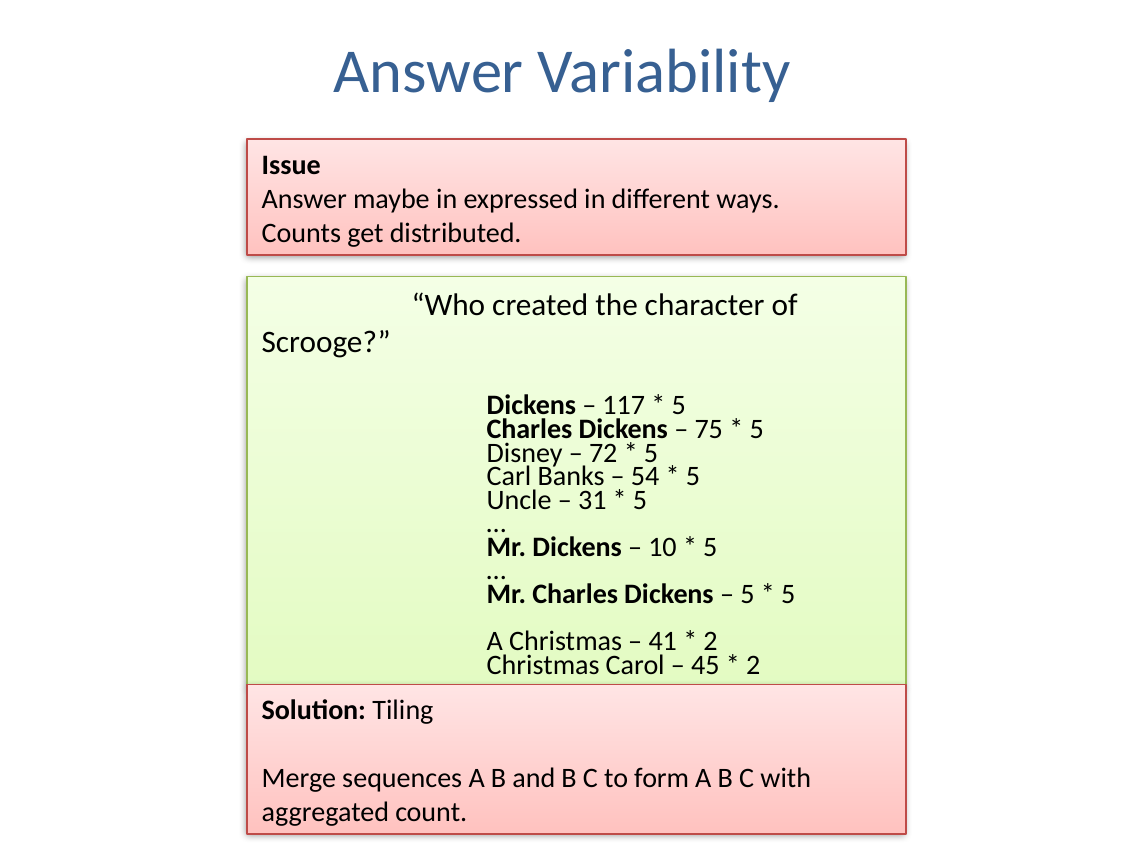

# Answer Variability
Issue
Answer maybe in expressed in different ways.
Counts get distributed.
	“Who created the character of Scrooge?”

	Dickens – 117 * 5
	Charles Dickens – 75 * 5
	Disney – 72 * 5
	Carl Banks – 54 * 5
	Uncle – 31 * 5
	…
	Mr. Dickens – 10 * 5
	…
	Mr. Charles Dickens – 5 * 5

	A Christmas – 41 * 2
	Christmas Carol – 45 * 2
Solution: Tiling

Merge sequences A B and B C to form A B C with
aggregated count.